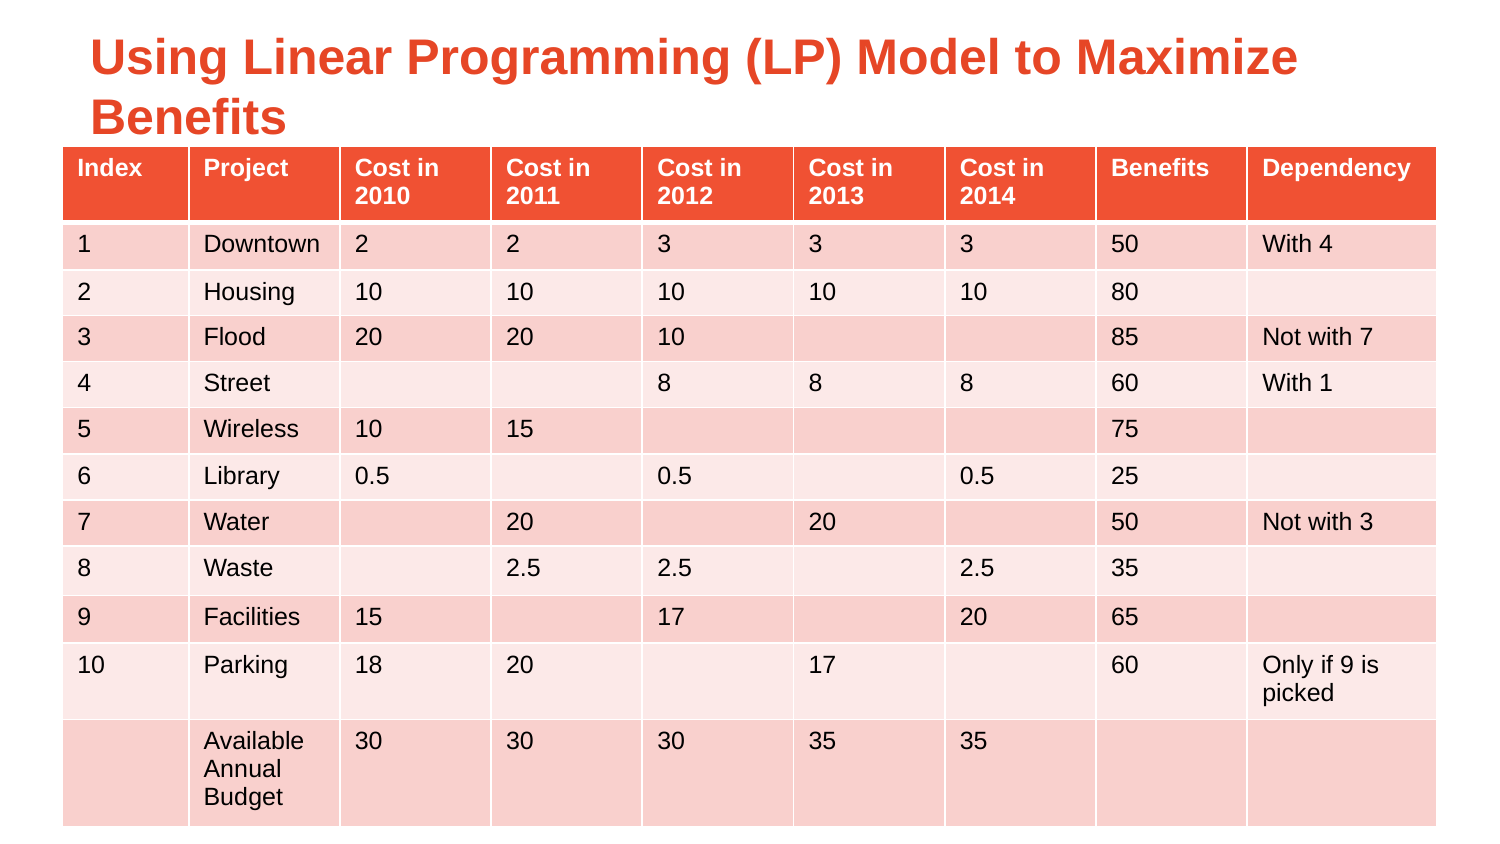

# Using Linear Programming (LP) Model to Maximize Benefits
| Index | Project | Cost in 2010 | Cost in 2011 | Cost in 2012 | Cost in 2013 | Cost in 2014 | Benefits | Dependency |
| --- | --- | --- | --- | --- | --- | --- | --- | --- |
| 1 | Downtown | 2 | 2 | 3 | 3 | 3 | 50 | With 4 |
| 2 | Housing | 10 | 10 | 10 | 10 | 10 | 80 |  |
| 3 | Flood | 20 | 20 | 10 |  |  | 85 | Not with 7 |
| 4 | Street |  |  | 8 | 8 | 8 | 60 | With 1 |
| 5 | Wireless | 10 | 15 |  |  |  | 75 |  |
| 6 | Library | 0.5 |  | 0.5 |  | 0.5 | 25 |  |
| 7 | Water |  | 20 |  | 20 |  | 50 | Not with 3 |
| 8 | Waste |  | 2.5 | 2.5 |  | 2.5 | 35 |  |
| 9 | Facilities | 15 |  | 17 |  | 20 | 65 |  |
| 10 | Parking | 18 | 20 |  | 17 |  | 60 | Only if 9 is picked |
|  | Available Annual Budget | 30 | 30 | 30 | 35 | 35 |  |  |